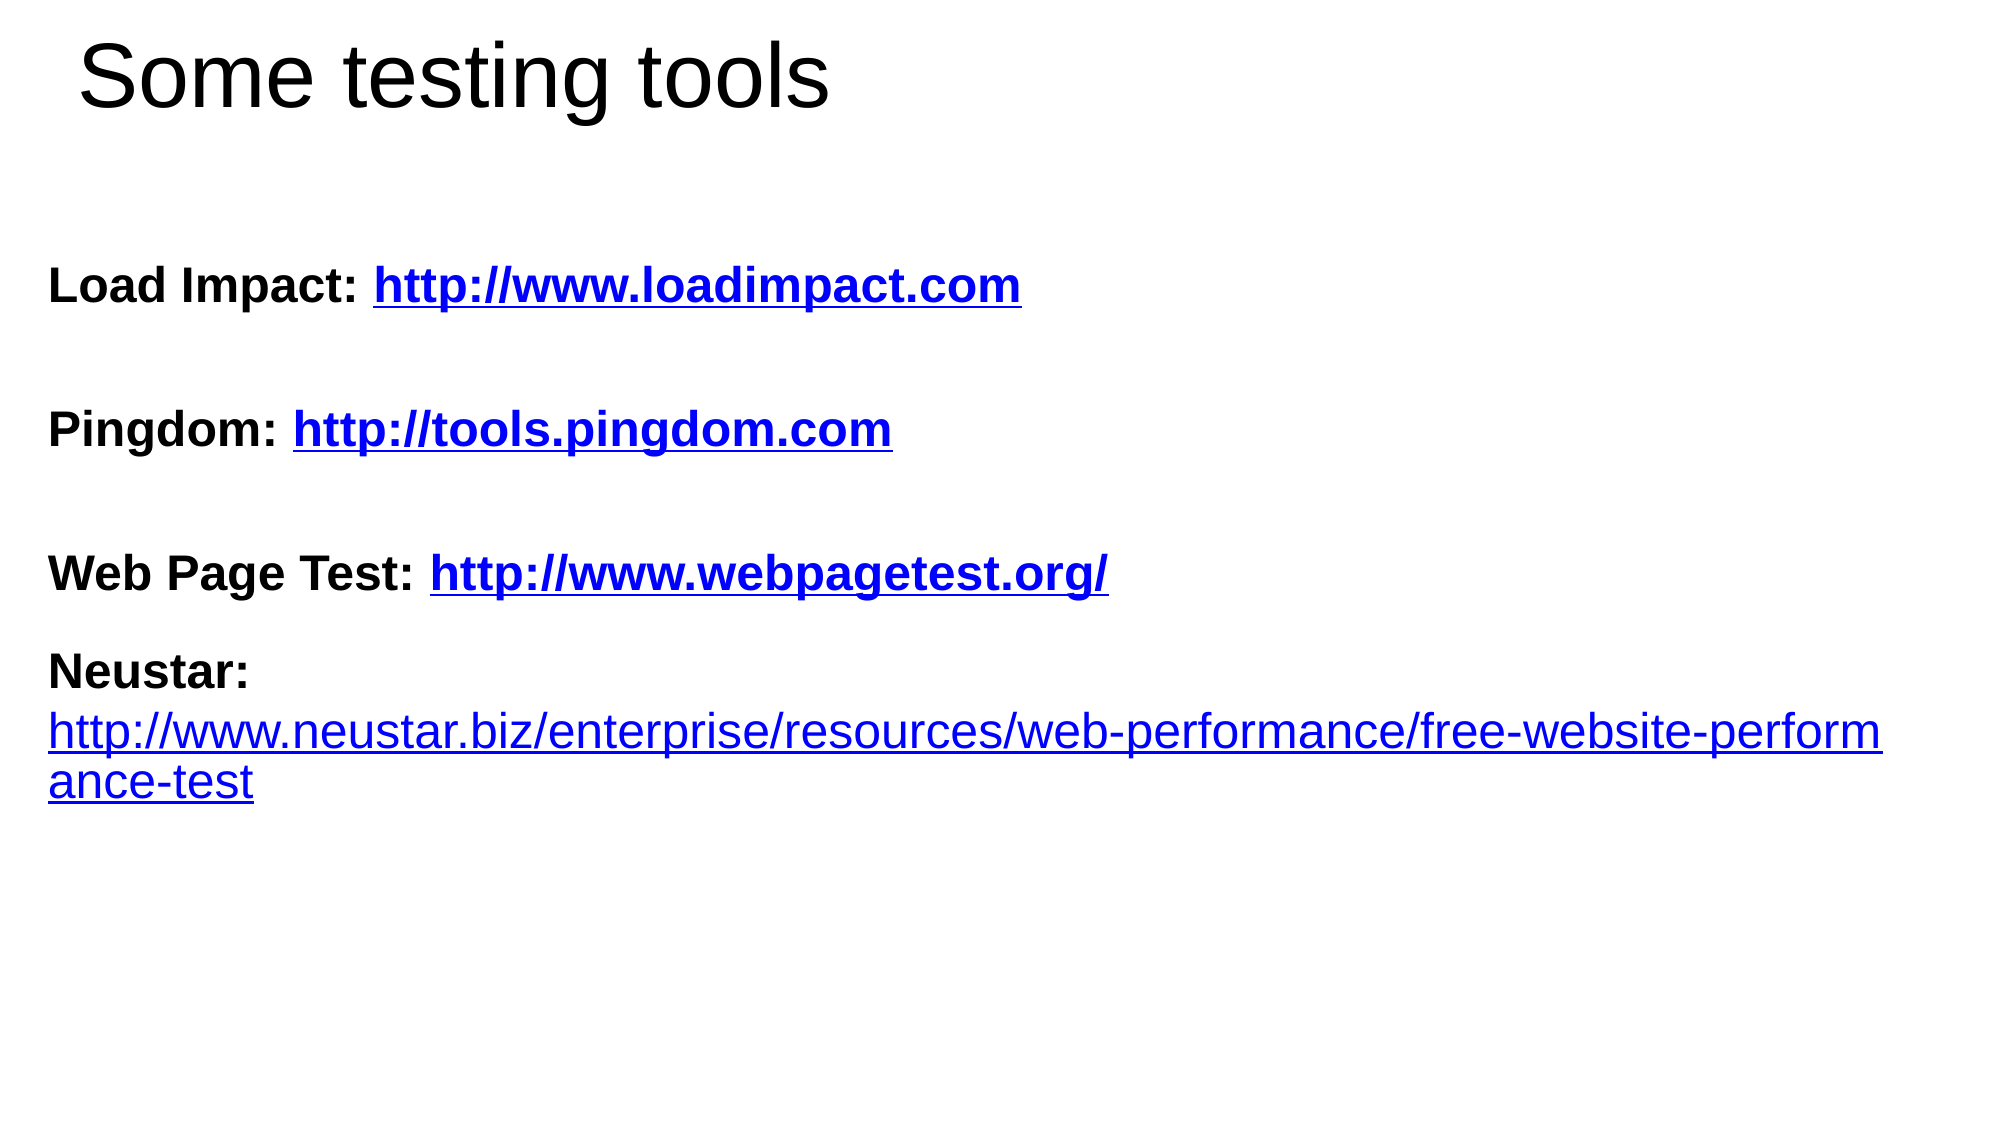

# Some testing tools
Load Impact: http://www.loadimpact.com
Pingdom: http://tools.pingdom.com
Web Page Test: http://www.webpagetest.org/
Neustar: http://www.neustar.biz/enterprise/resources/web-performance/free-website-performance-test